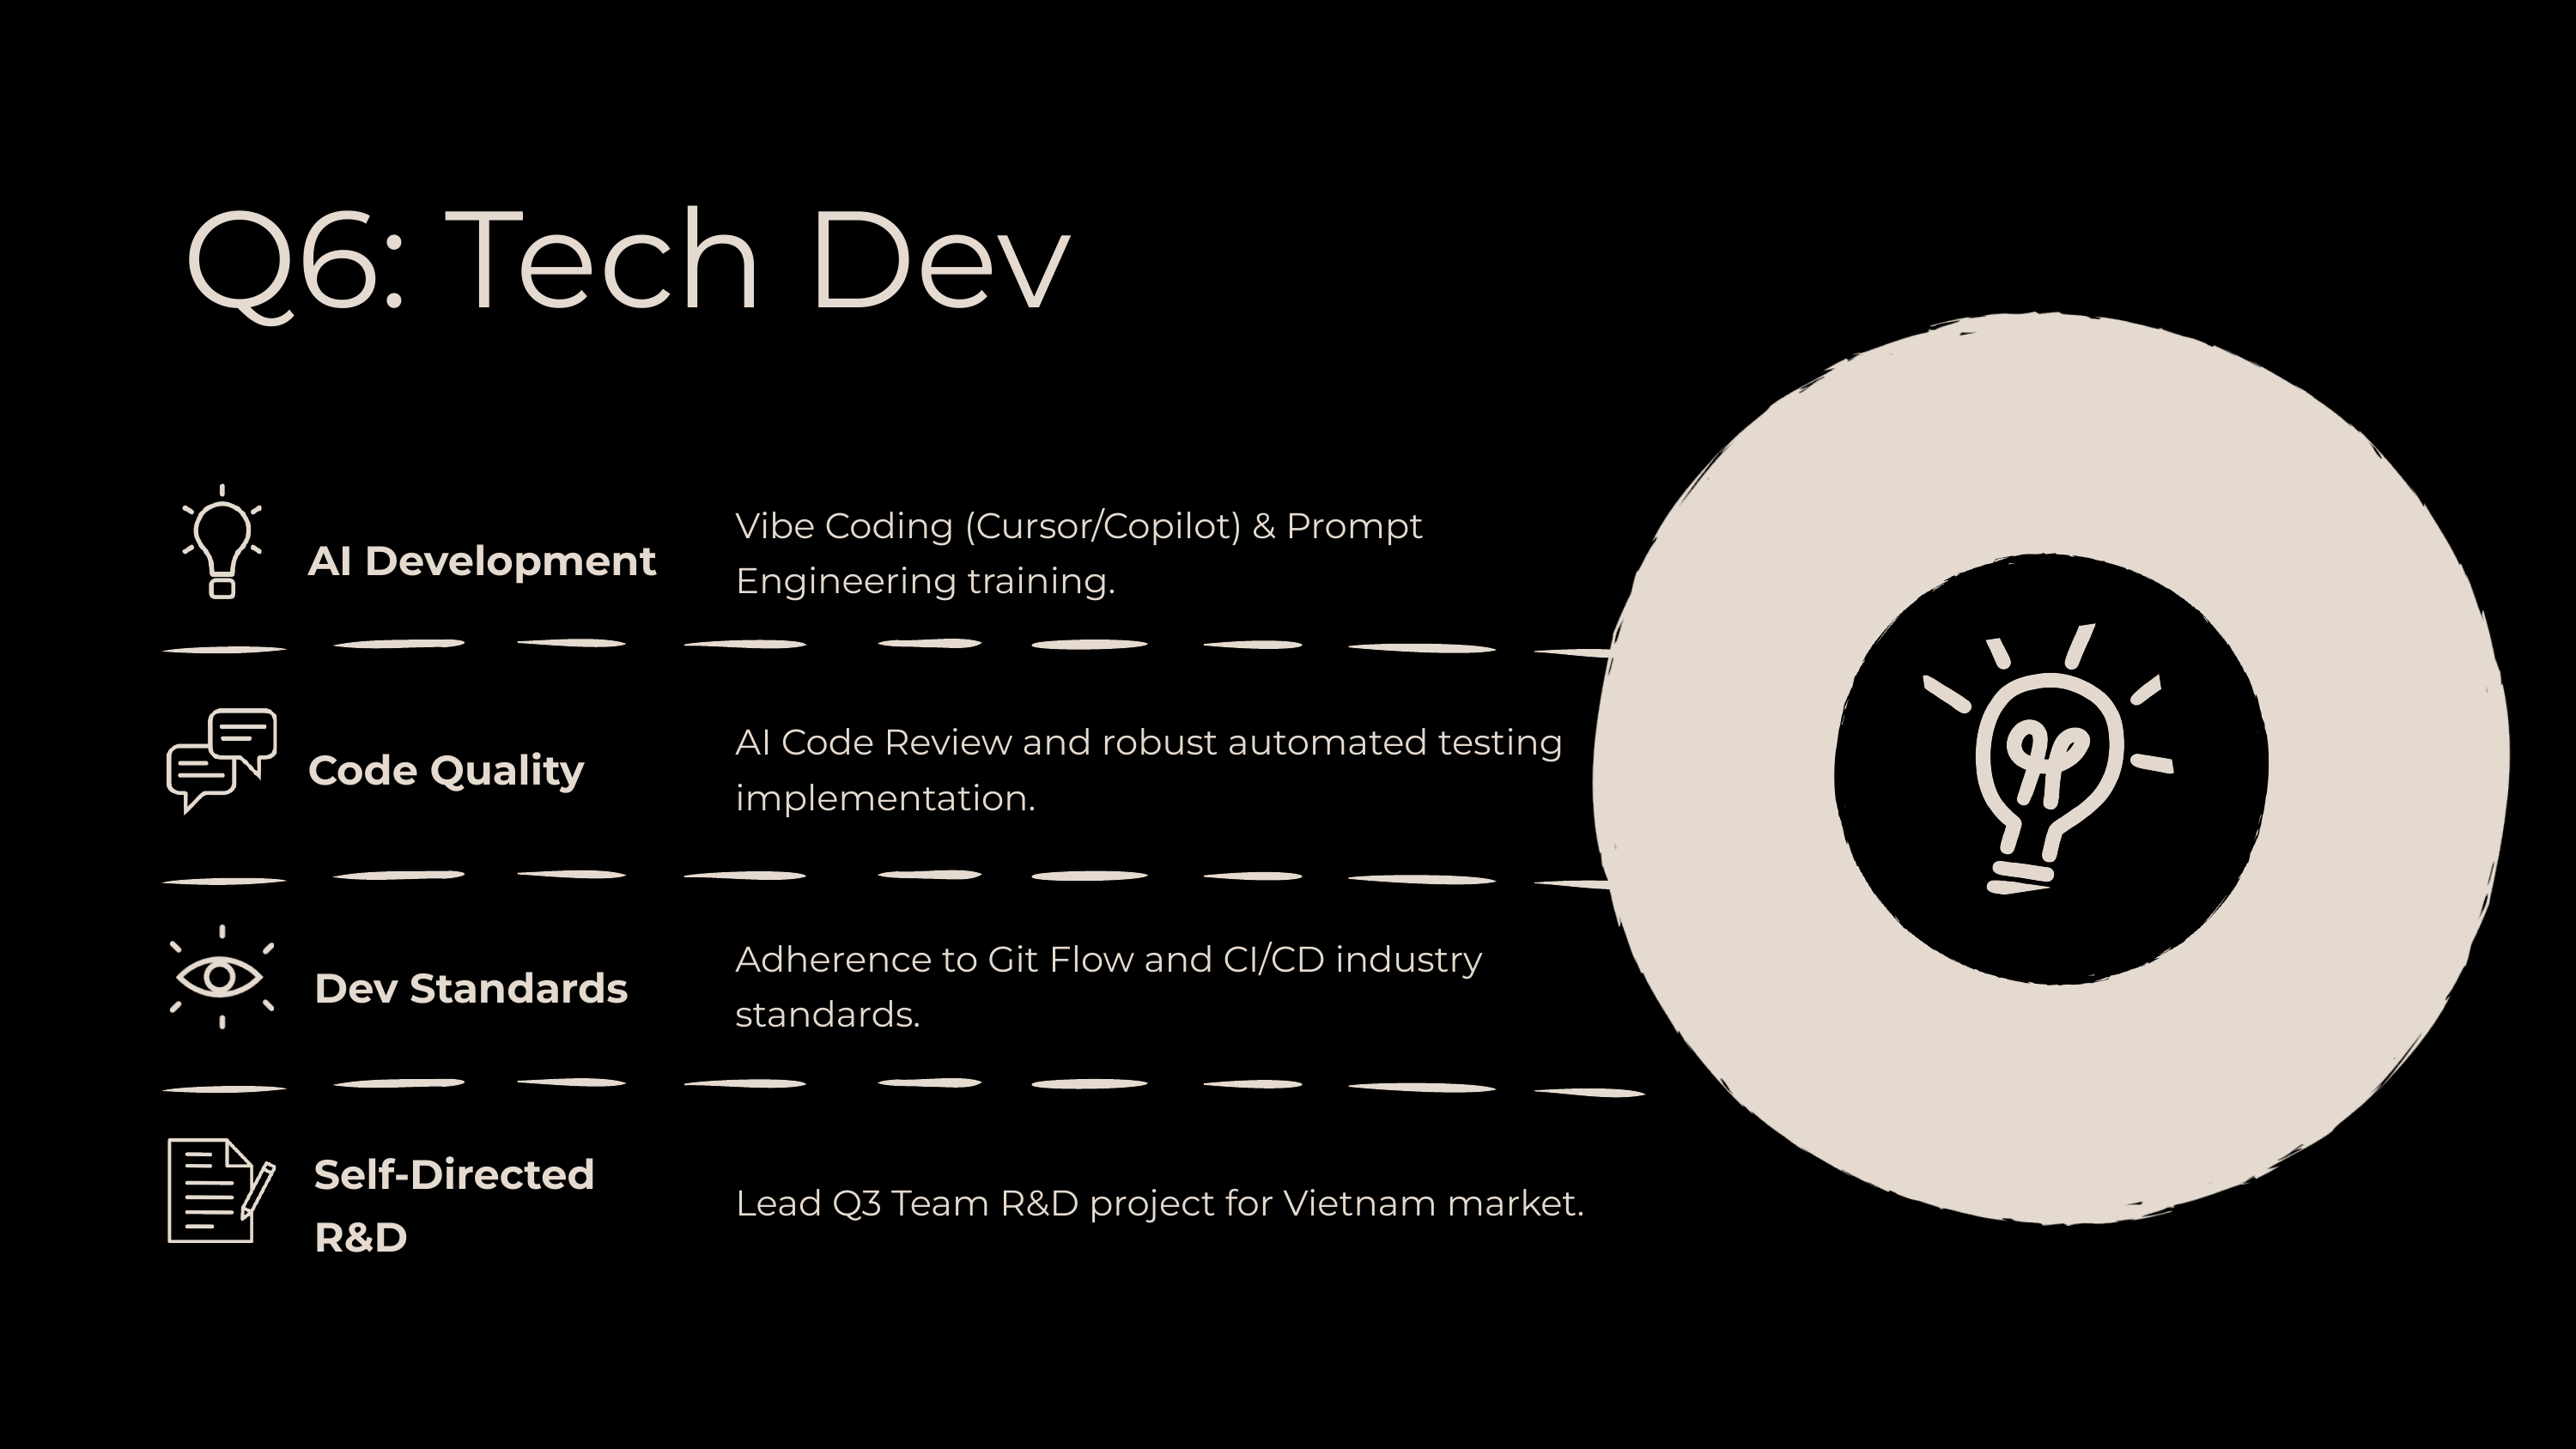

Q6: Tech Dev

Vibe Coding (Cursor/Copilot) & Prompt Engineering training.
AI Development

Code Quality
AI Code Review and robust automated testing implementation.

Dev Standards
Adherence to Git Flow and CI/CD industry standards.

Self-Directed R&D
Lead Q3 Team R&D project for Vietnam market.